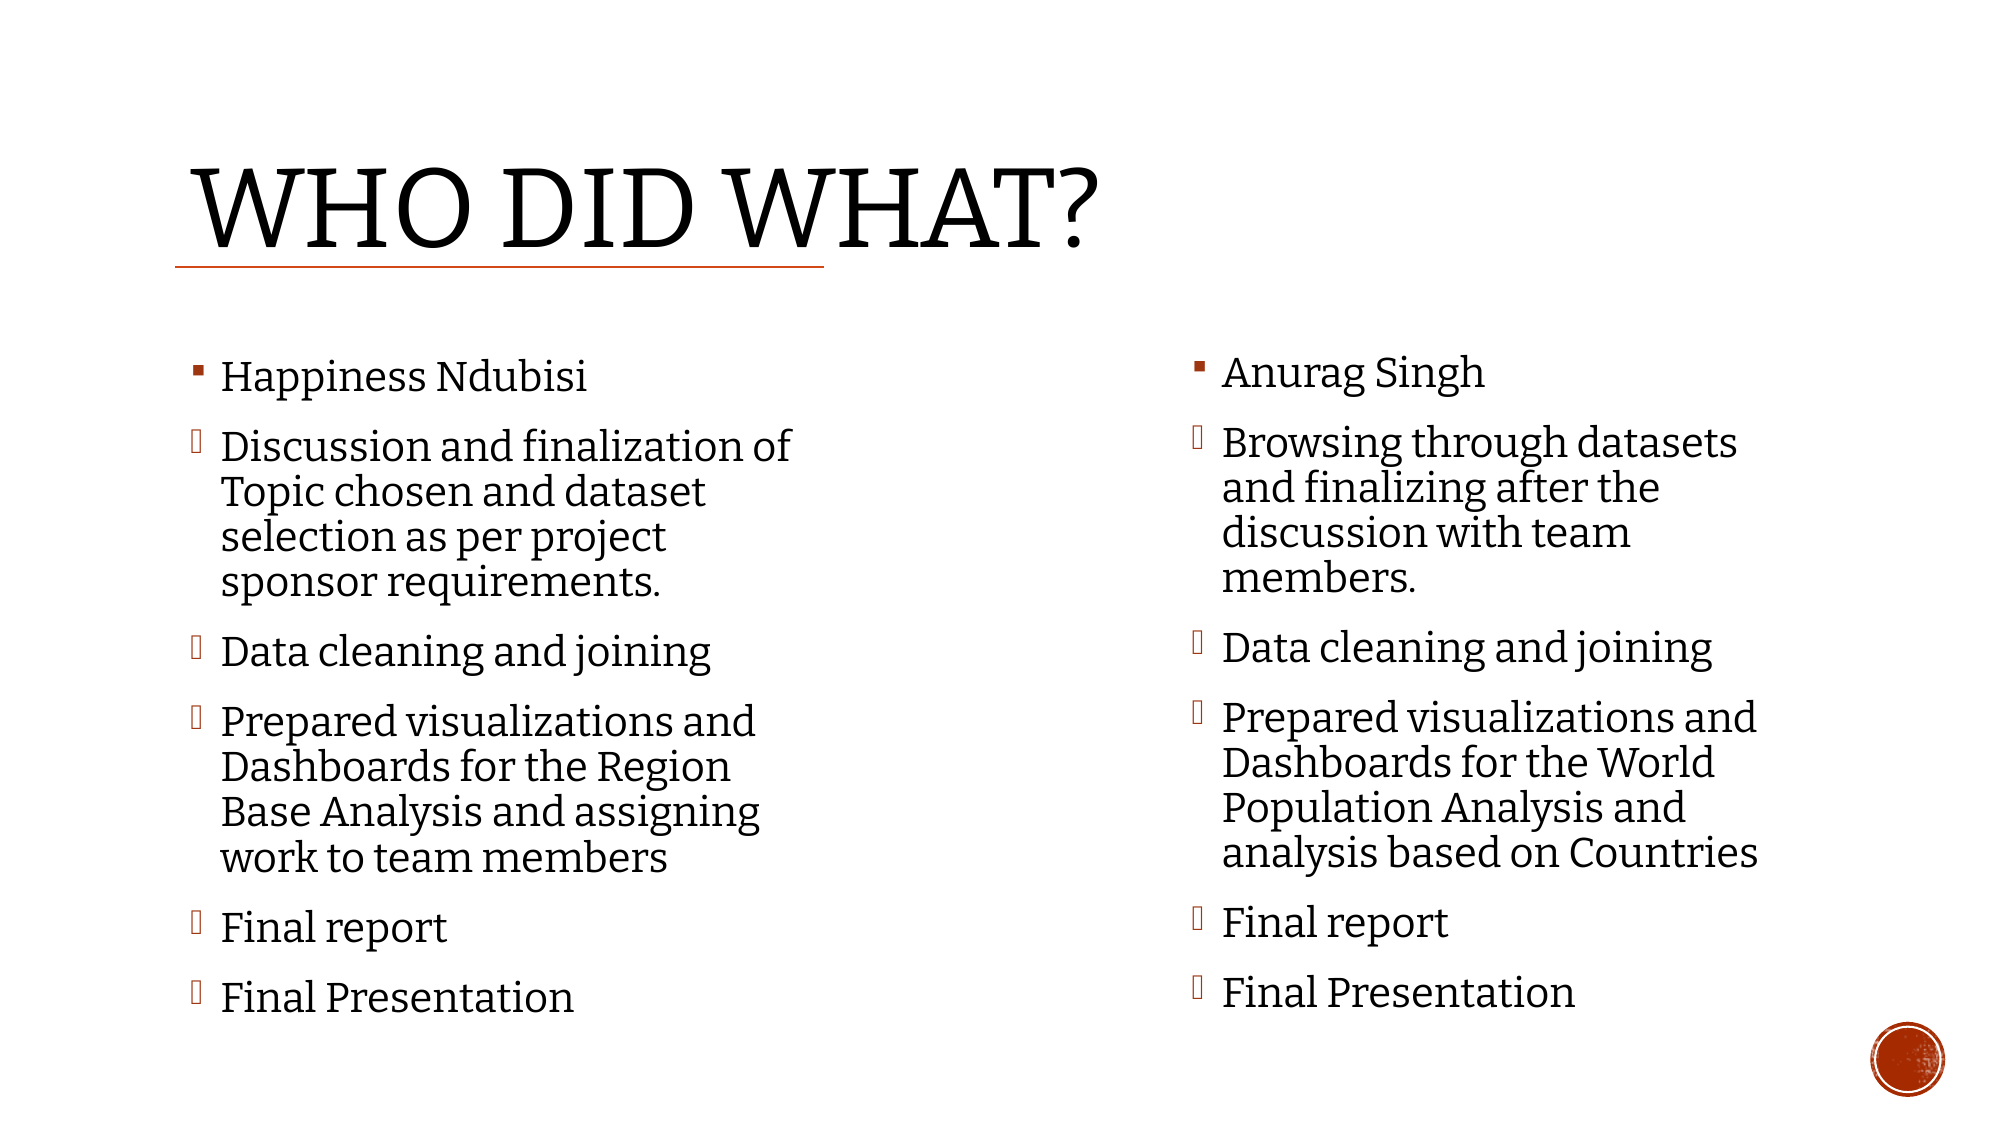

# WHO DID WHAT?
Anurag Singh
Browsing through datasets and finalizing after the discussion with team members.
Data cleaning and joining
Prepared visualizations and Dashboards for the World Population Analysis and analysis based on Countries
Final report
Final Presentation

Happiness Ndubisi
Discussion and finalization of Topic chosen and dataset selection as per project sponsor requirements.
Data cleaning and joining
Prepared visualizations and Dashboards for the Region Base Analysis and assigning work to team members
Final report
Final Presentation